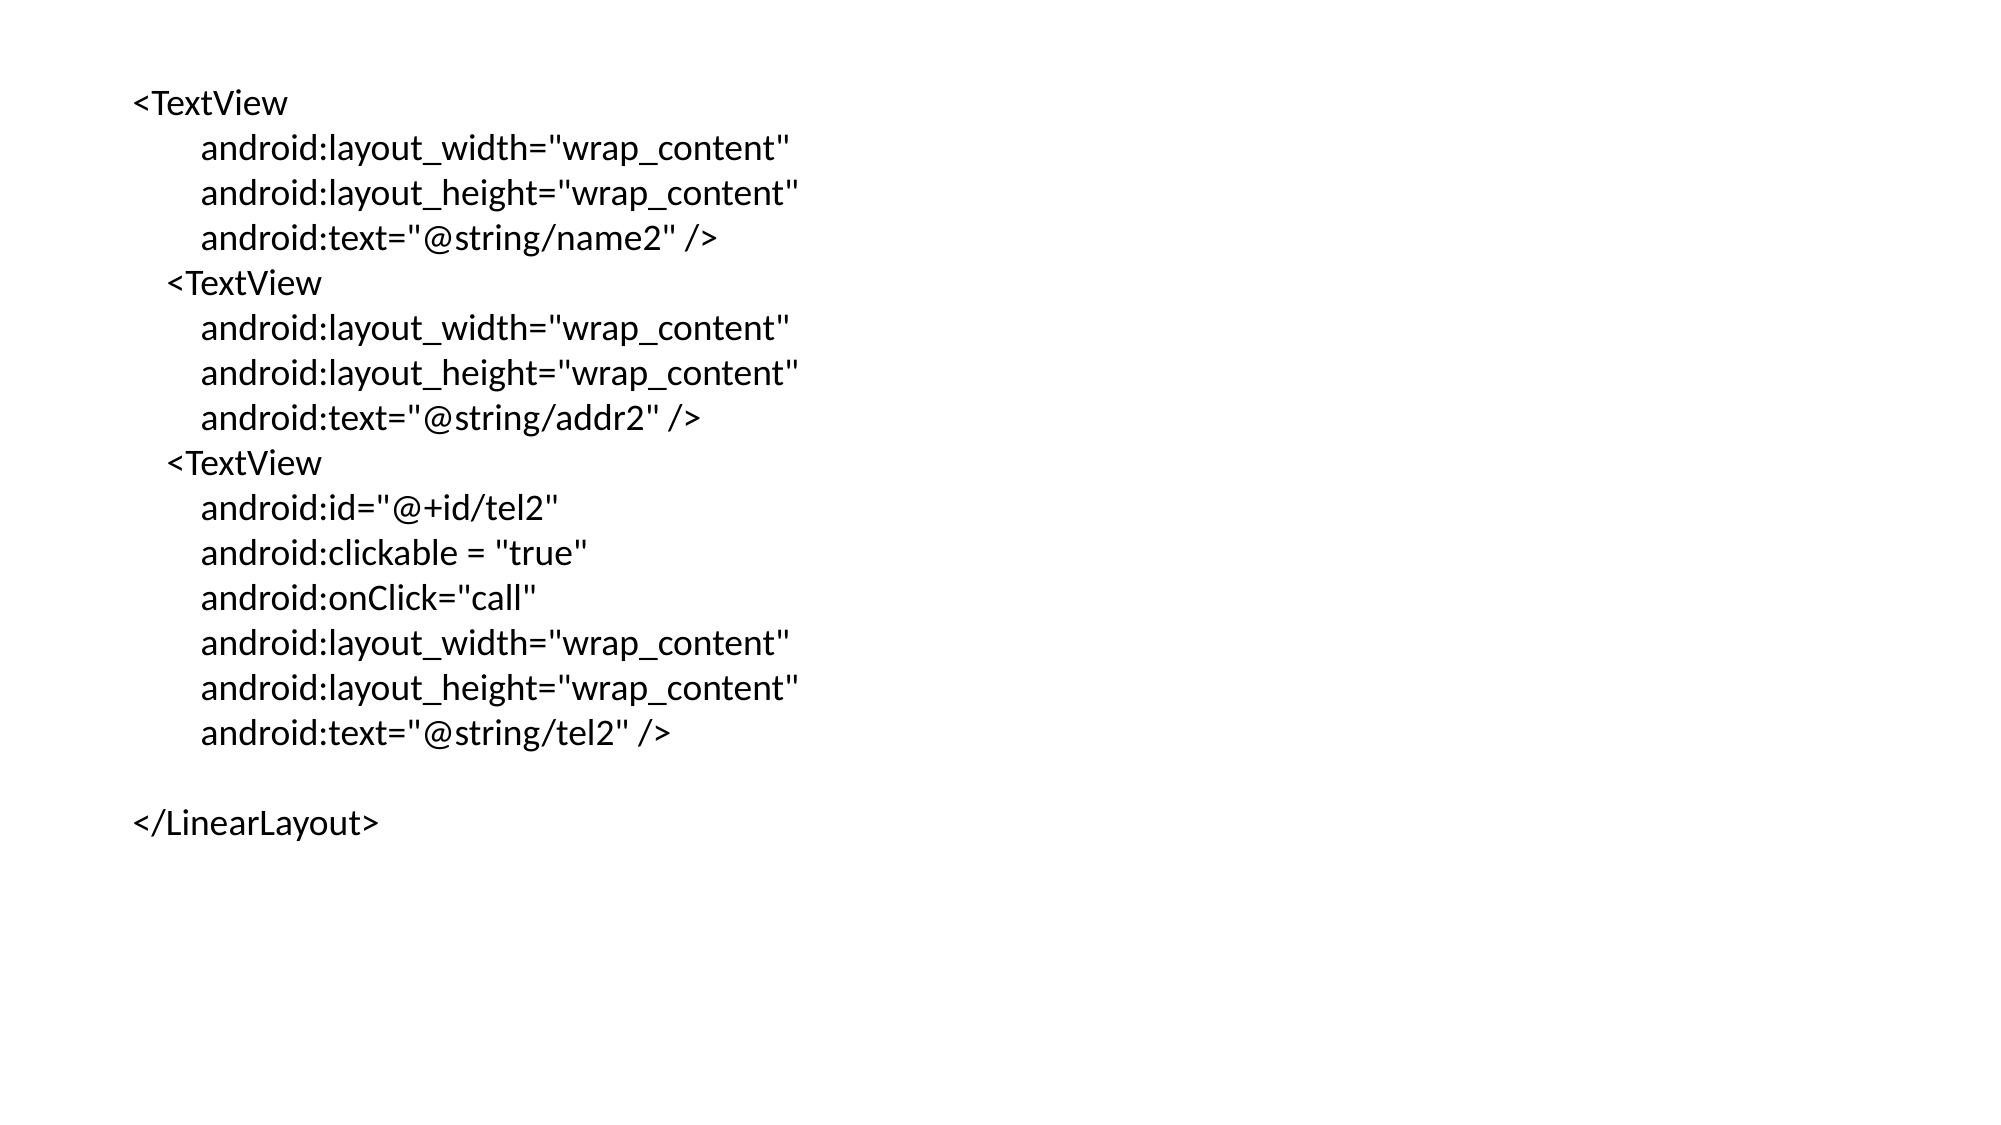

<TextView
        android:layout_width="wrap_content"
        android:layout_height="wrap_content"
        android:text="@string/name2" />
    <TextView
        android:layout_width="wrap_content"
        android:layout_height="wrap_content"
        android:text="@string/addr2" />
    <TextView
        android:id="@+id/tel2"
        android:clickable = "true"
        android:onClick="call"
        android:layout_width="wrap_content"
        android:layout_height="wrap_content"
        android:text="@string/tel2" />

</LinearLayout>